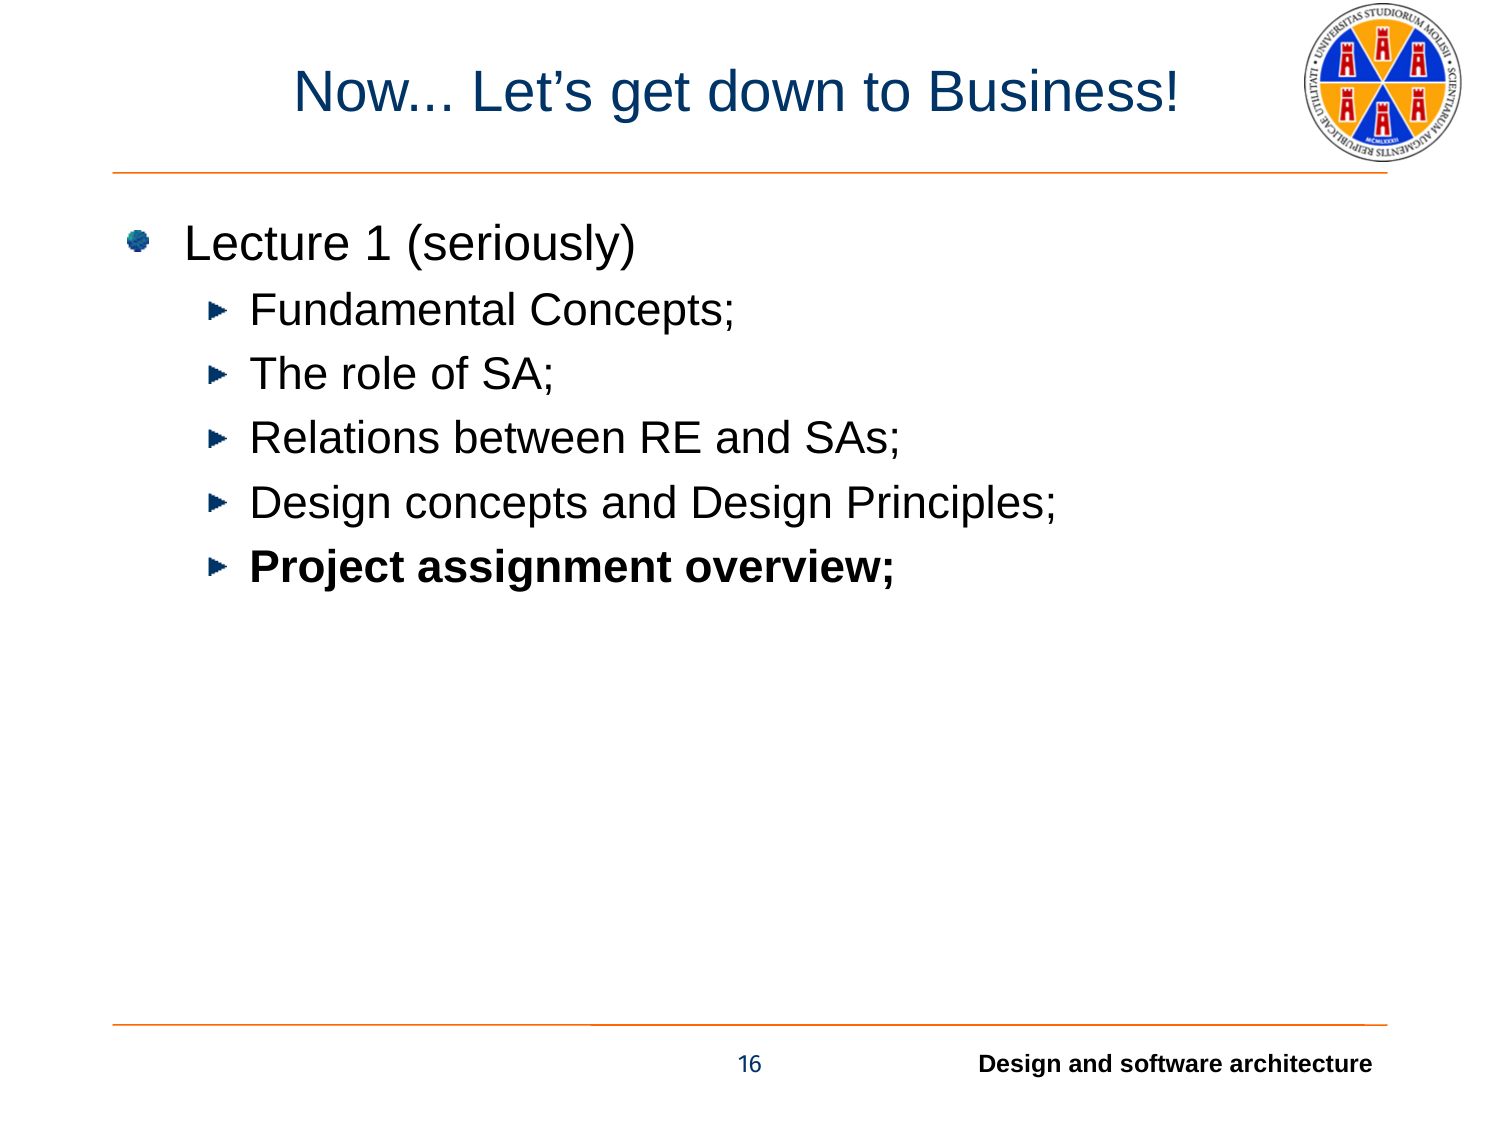

# Now... Let’s get down to Business!
Lecture 1 (seriously)
Fundamental Concepts;
The role of SA;
Relations between RE and SAs;
Design concepts and Design Principles;
Project assignment overview;

16
Design and software architecture